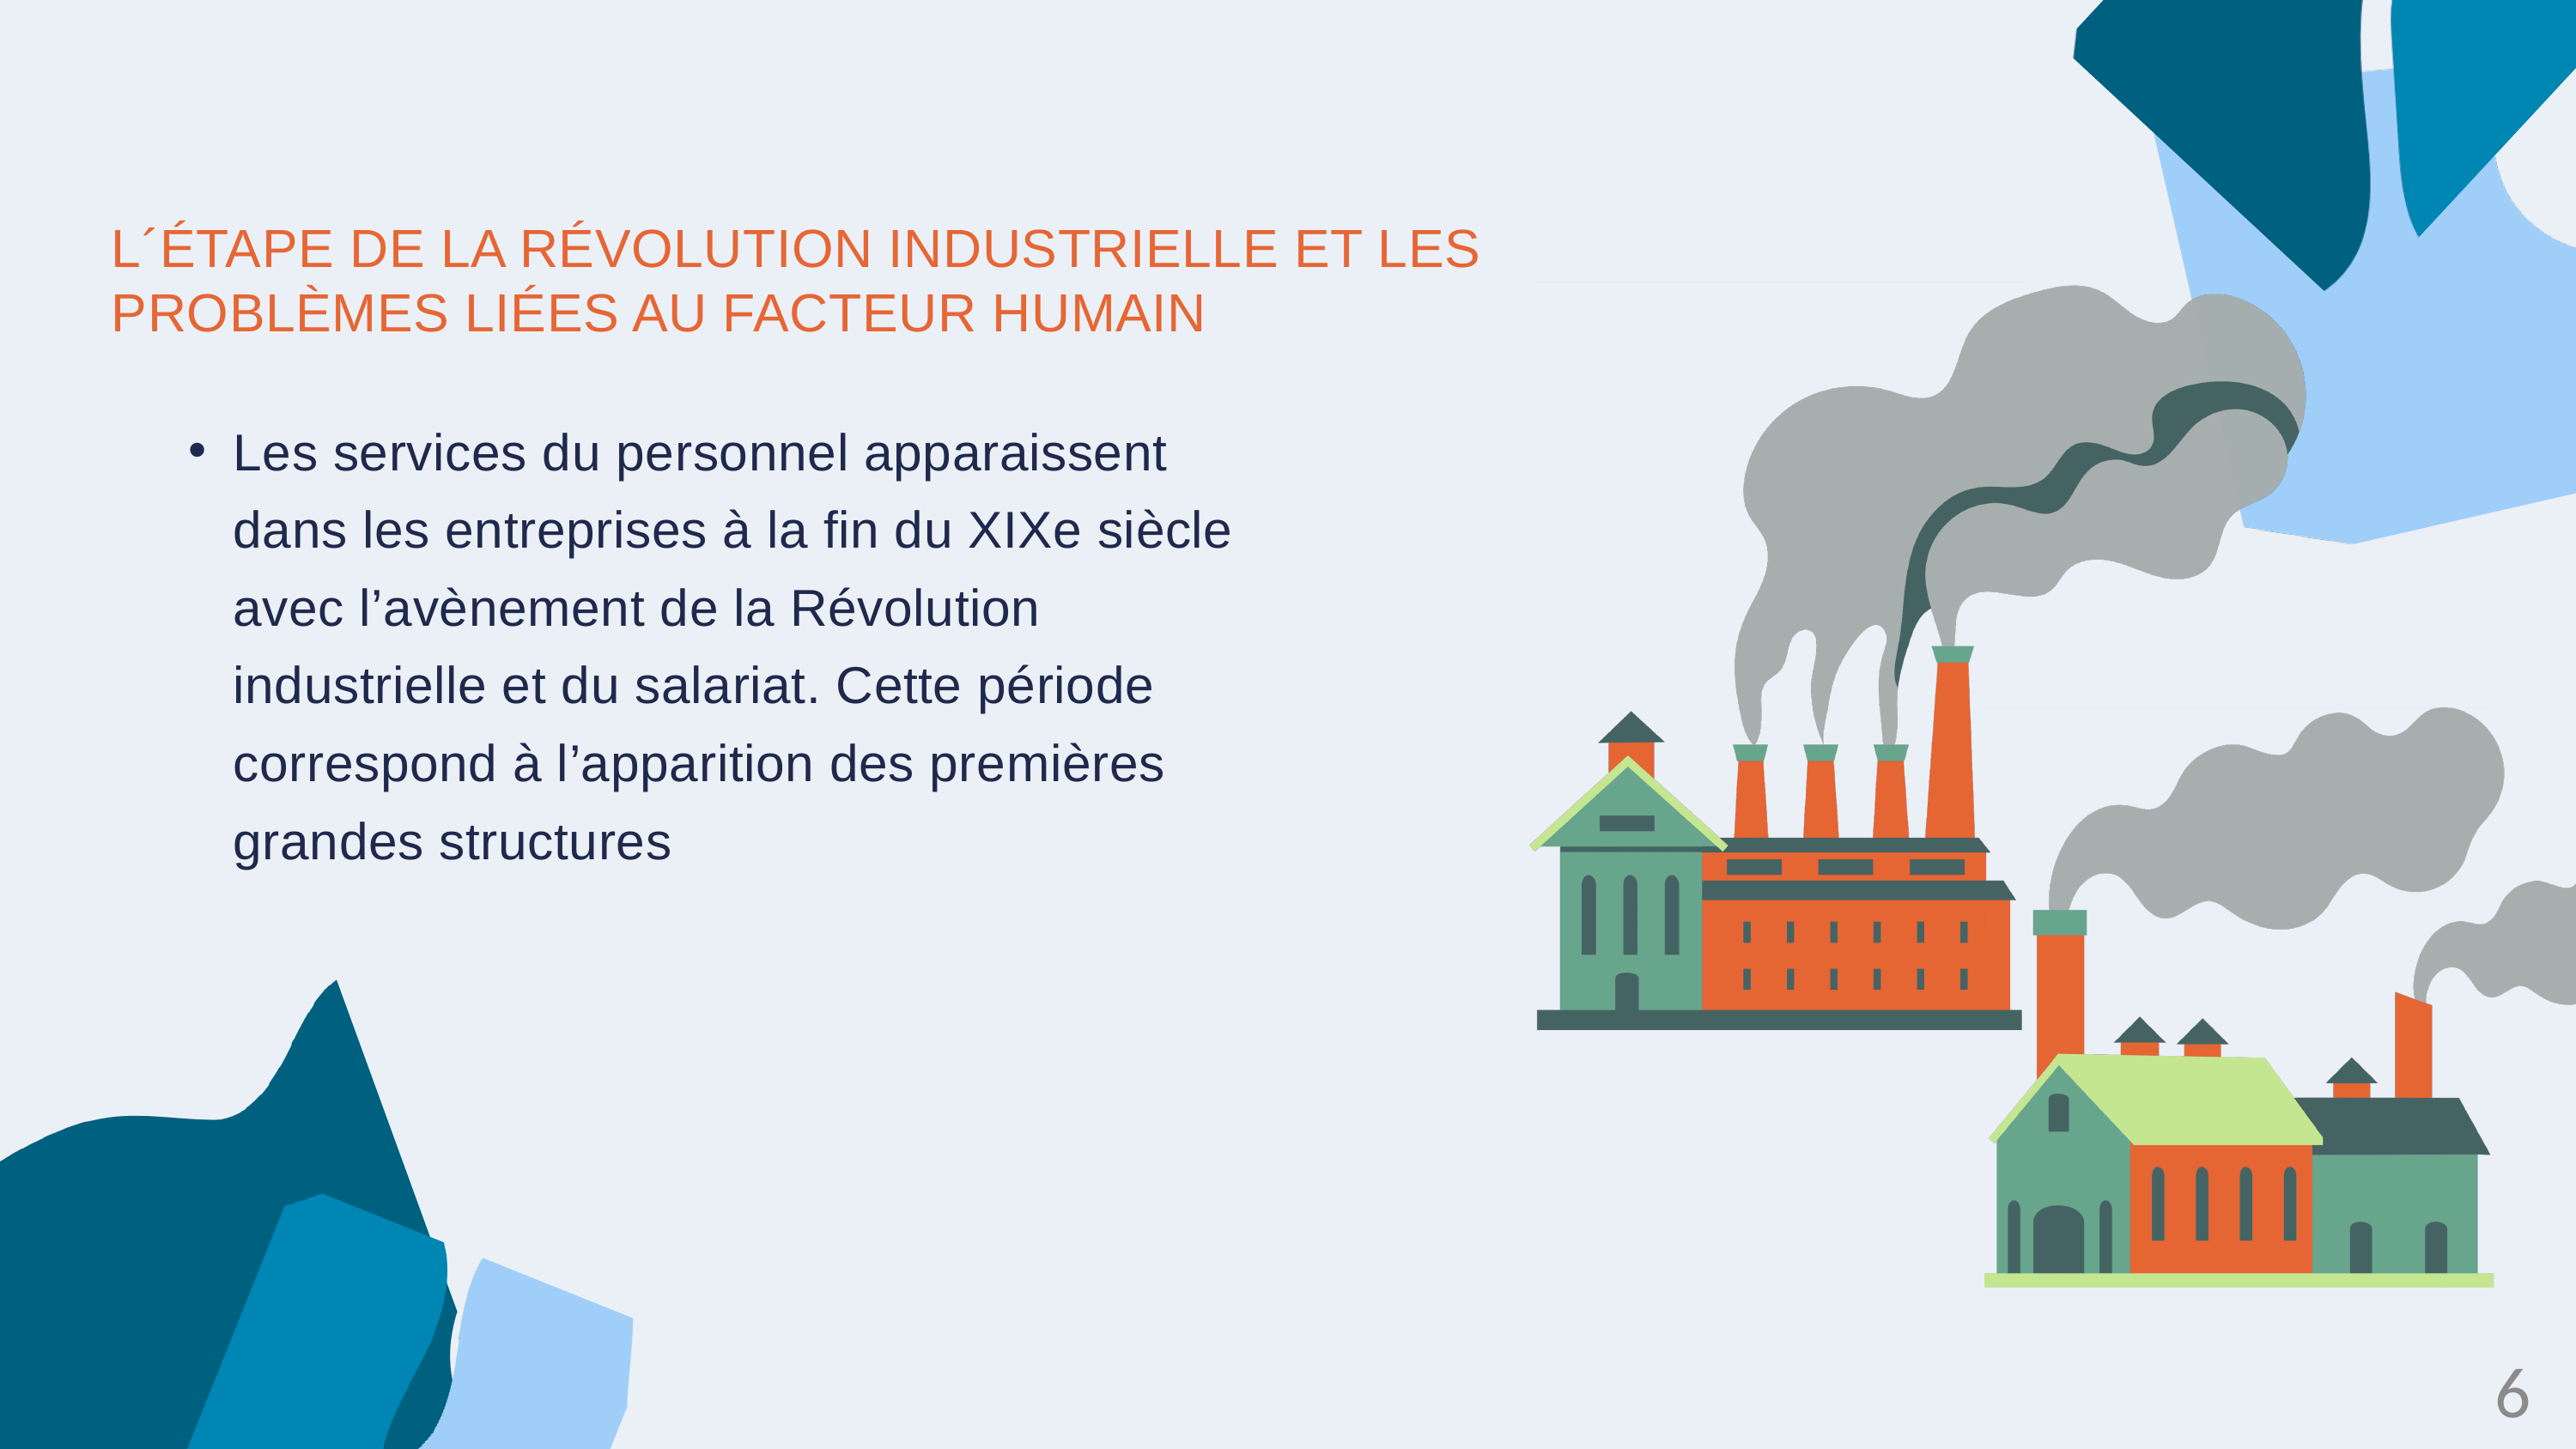

L´ÉTAPE DE LA RÉVOLUTION INDUSTRIELLE ET LES PROBLÈMES LIÉES AU FACTEUR HUMAIN

Les services du personnel apparaissent dans les entreprises à la fin du XIXe siècle avec l’avènement de la Révolution industrielle et du salariat. Cette période correspond à l’apparition des premières grandes structures

6